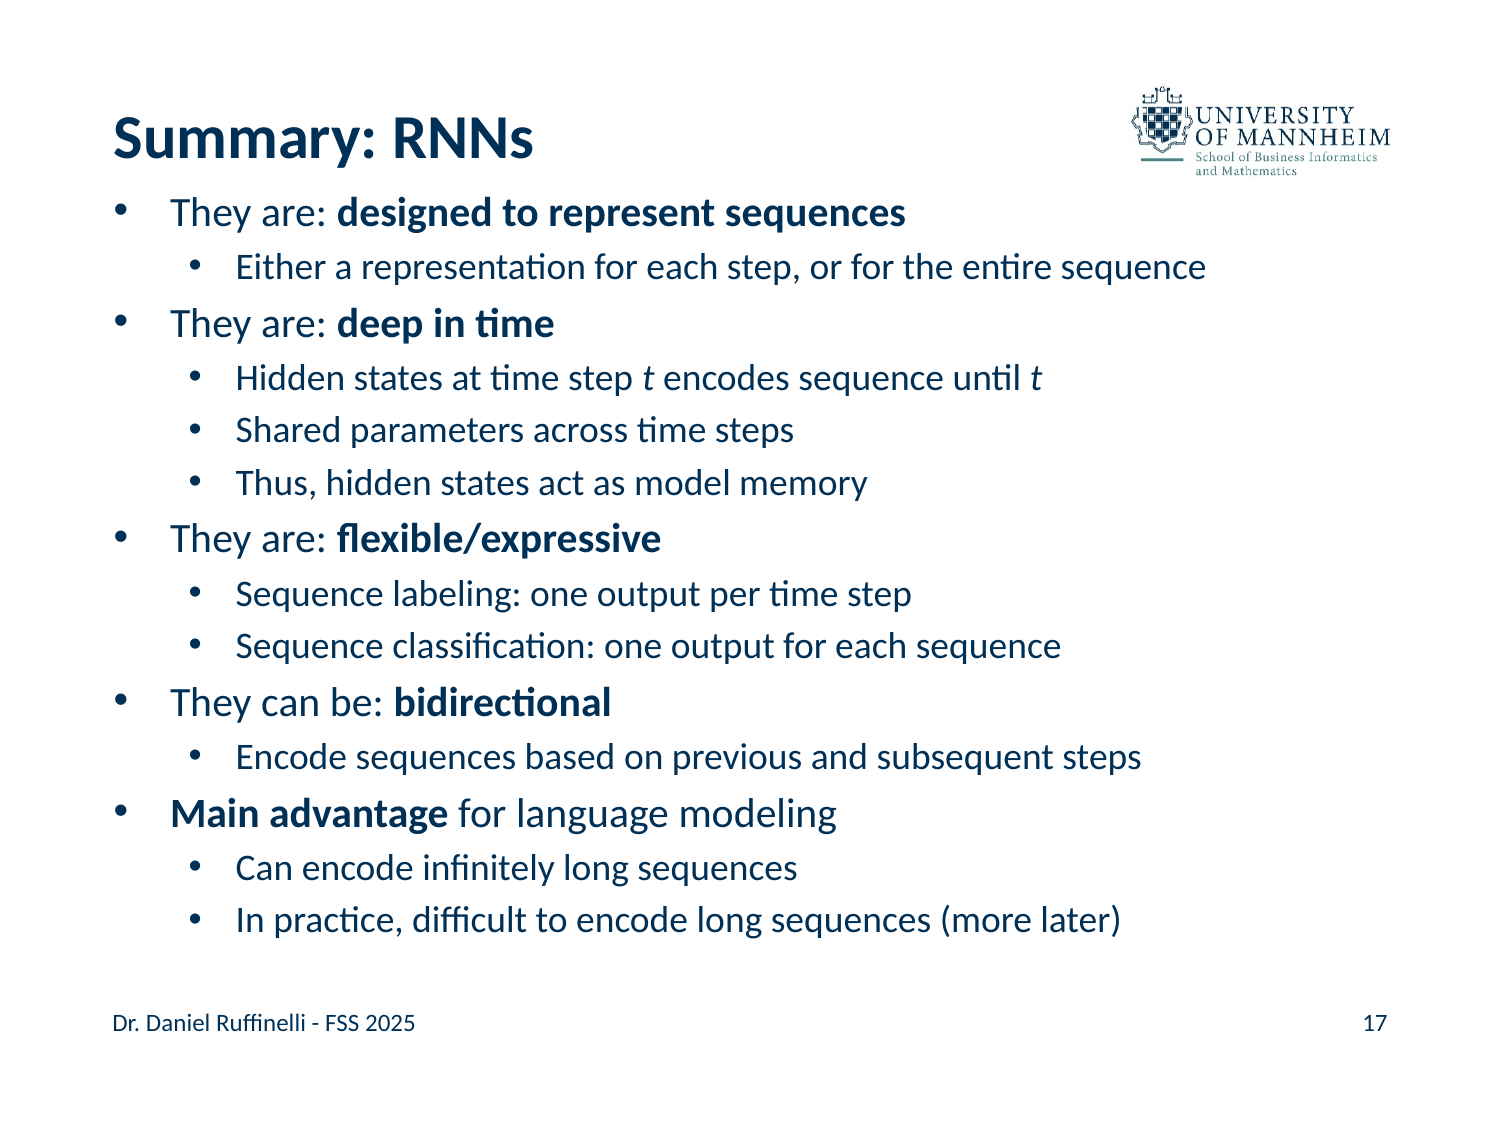

# Summary: RNNs
They are: designed to represent sequences
Either a representation for each step, or for the entire sequence
They are: deep in time
Hidden states at time step t encodes sequence until t
Shared parameters across time steps
Thus, hidden states act as model memory
They are: flexible/expressive
Sequence labeling: one output per time step
Sequence classification: one output for each sequence
They can be: bidirectional
Encode sequences based on previous and subsequent steps
Main advantage for language modeling
Can encode infinitely long sequences
In practice, difficult to encode long sequences (more later)

Dr. Daniel Ruffinelli - FSS 2025
17